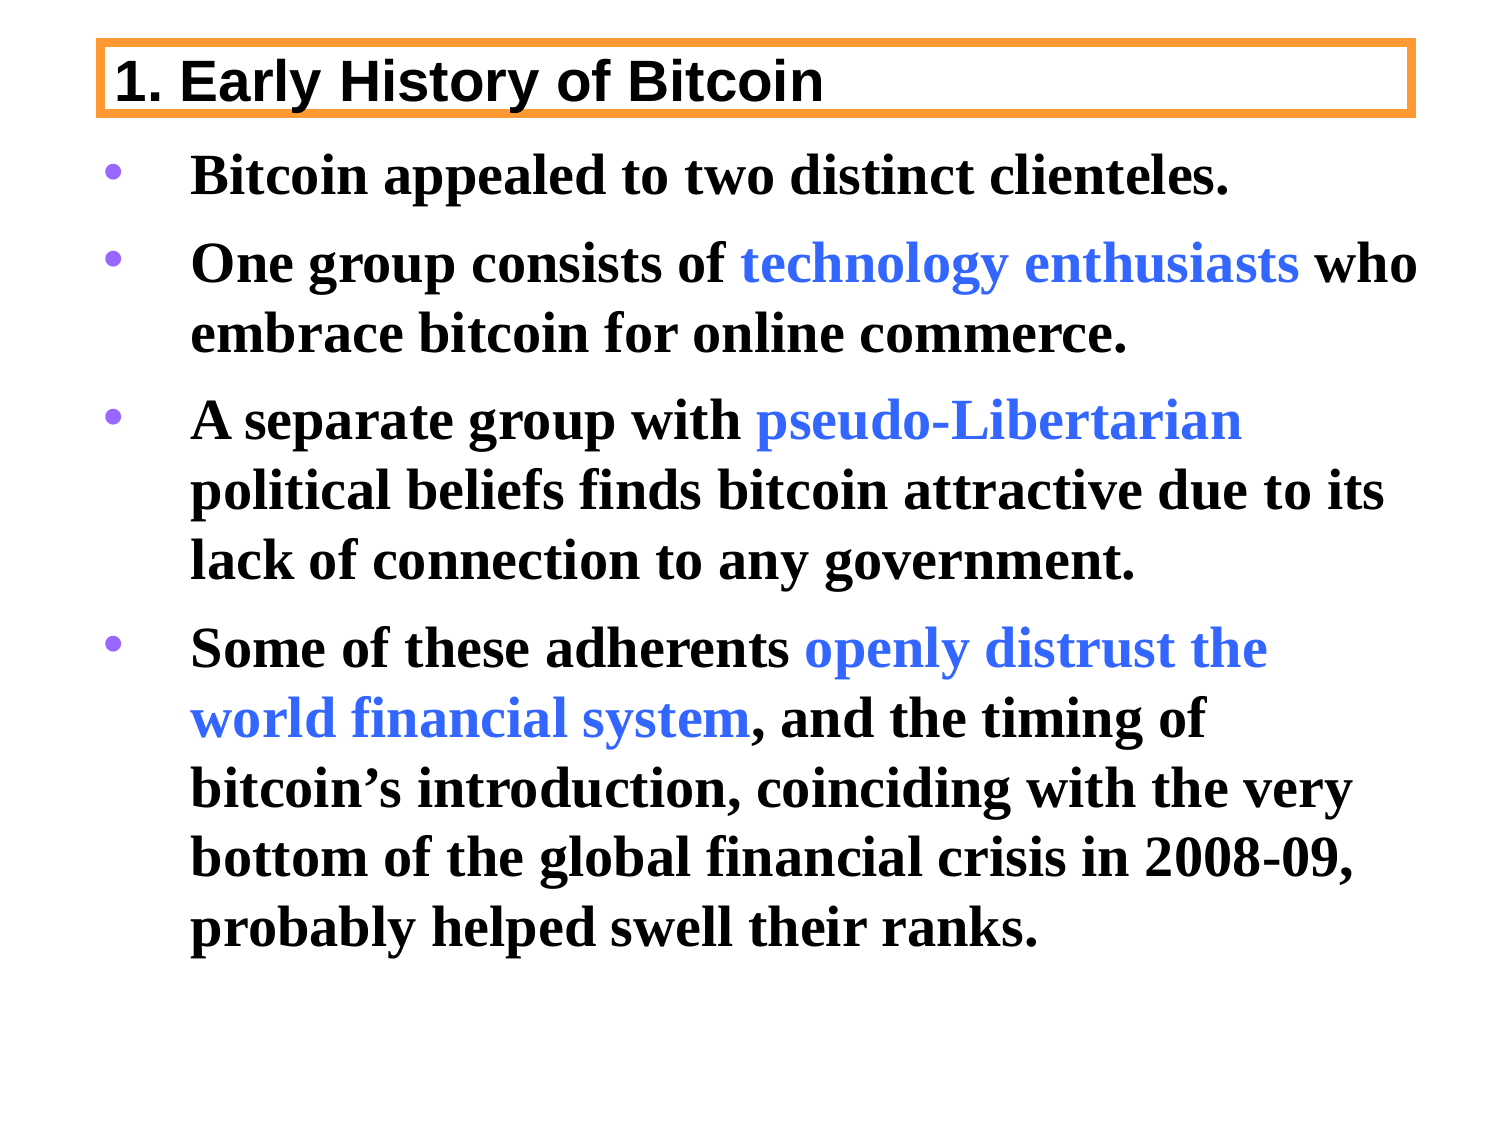

1. Early History of Bitcoin
Bitcoin appealed to two distinct clienteles.
One group consists of technology enthusiasts who embrace bitcoin for online commerce.
A separate group with pseudo-Libertarian political beliefs finds bitcoin attractive due to its lack of connection to any government.
Some of these adherents openly distrust the world financial system, and the timing of bitcoin’s introduction, coinciding with the very bottom of the global financial crisis in 2008-09, probably helped swell their ranks.